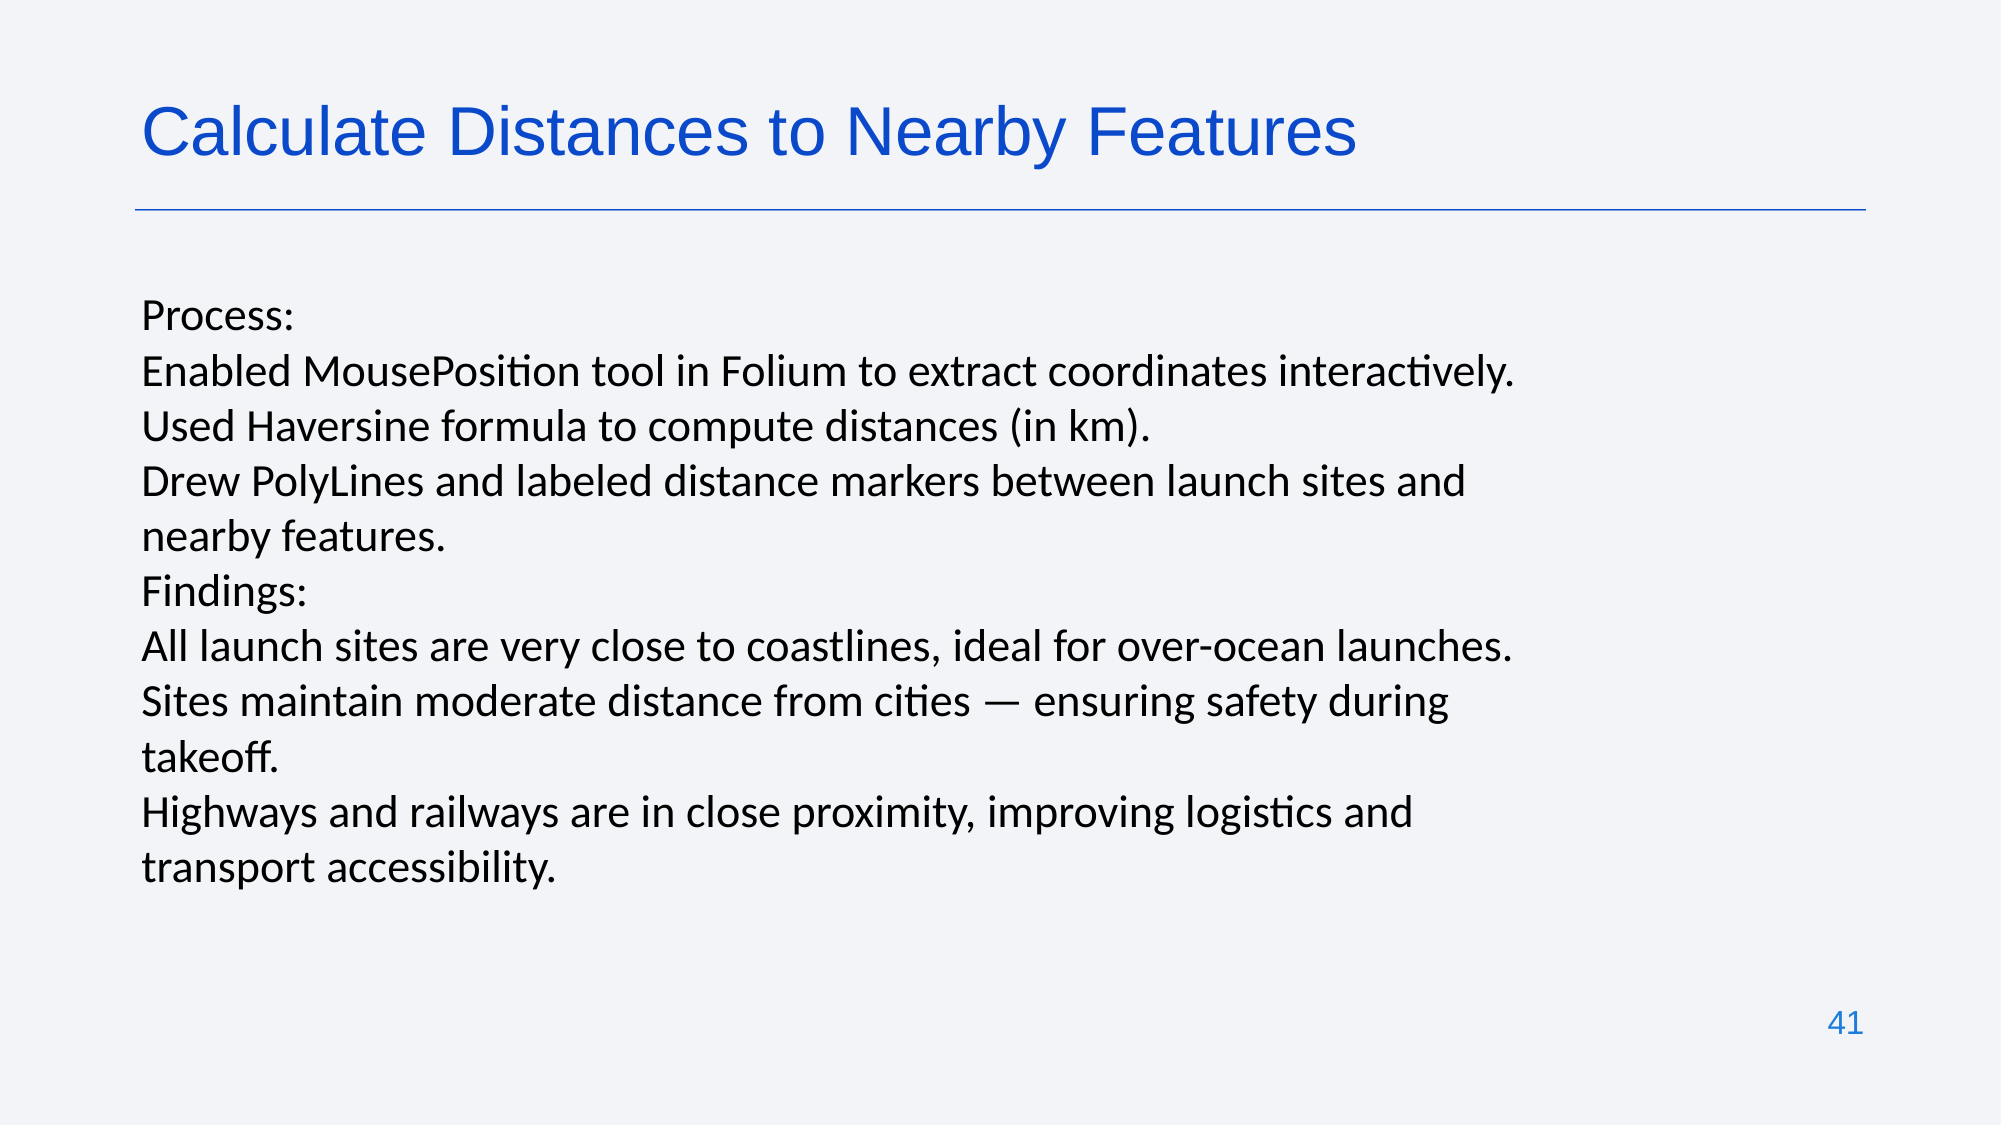

Calculate Distances to Nearby Features
Process:
Enabled MousePosition tool in Folium to extract coordinates interactively.
Used Haversine formula to compute distances (in km).
Drew PolyLines and labeled distance markers between launch sites and nearby features.
Findings:
All launch sites are very close to coastlines, ideal for over-ocean launches.
Sites maintain moderate distance from cities — ensuring safety during takeoff.
Highways and railways are in close proximity, improving logistics and transport accessibility.
41